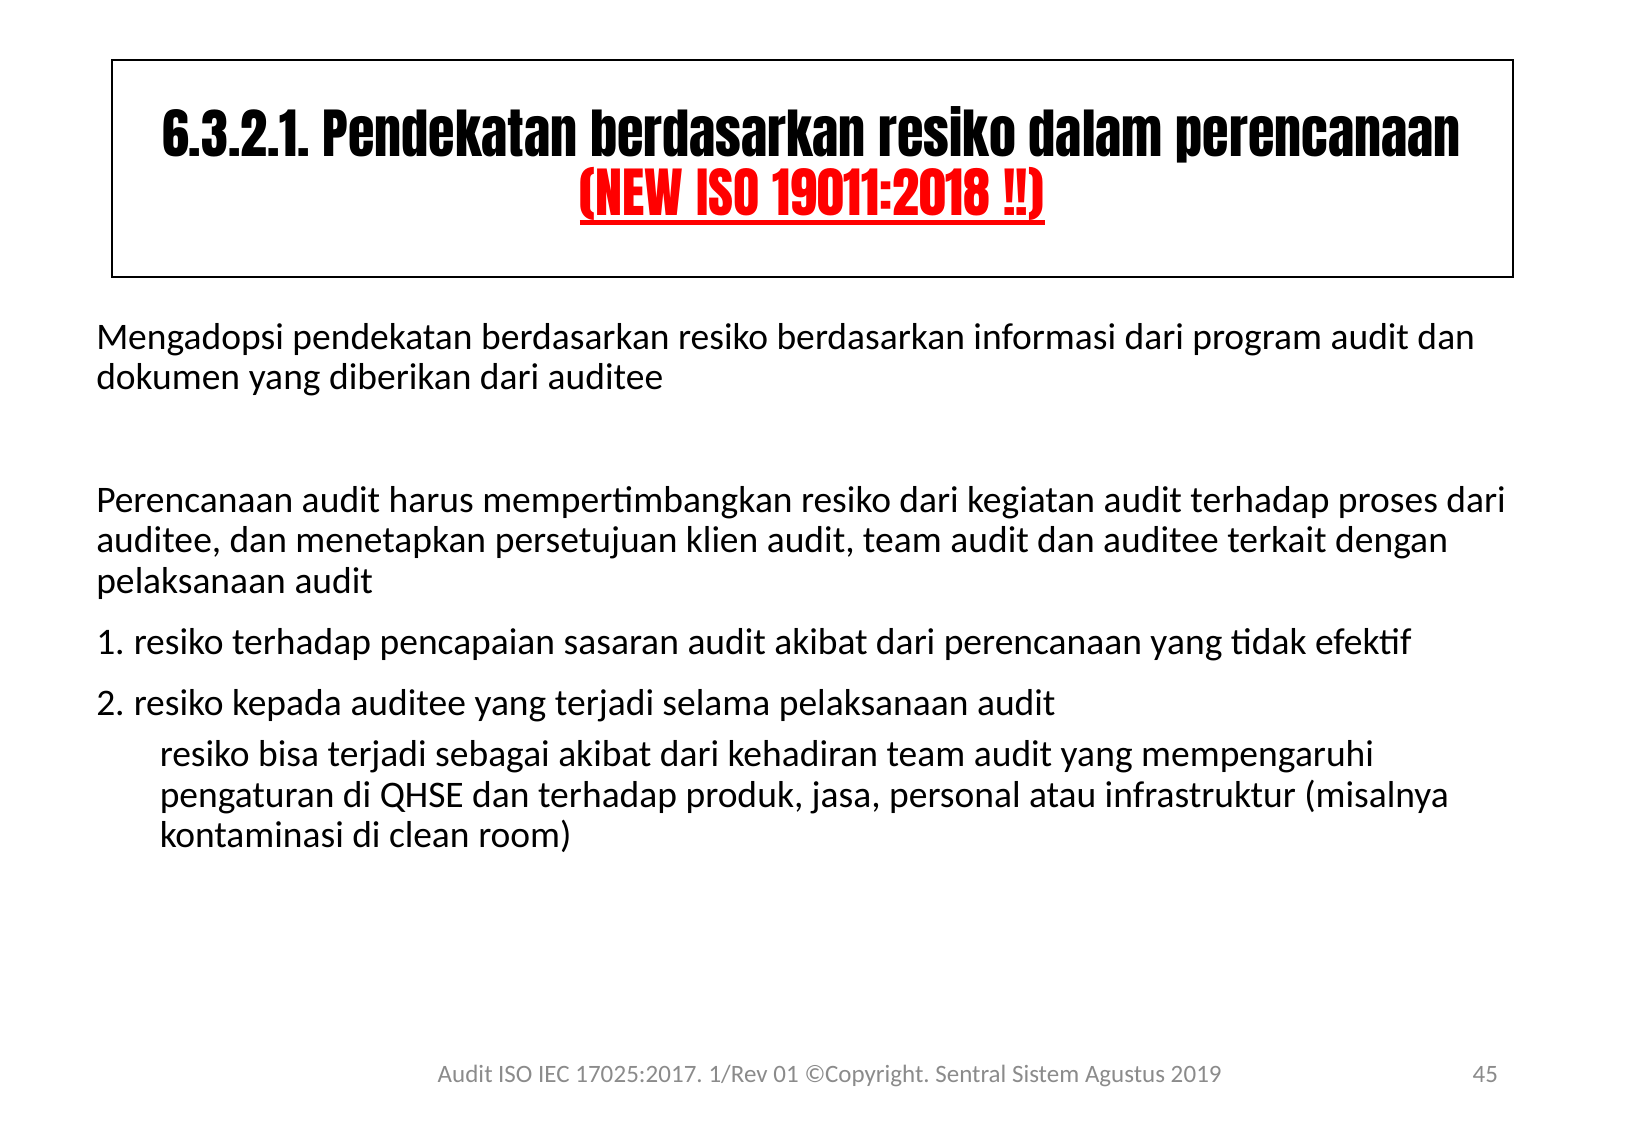

# 6.3.2.1. Pendekatan berdasarkan resiko dalam perencanaan (NEW ISO 19011:2018 !!)
Mengadopsi pendekatan berdasarkan resiko berdasarkan informasi dari program audit dan dokumen yang diberikan dari auditee

Perencanaan audit harus mempertimbangkan resiko dari kegiatan audit terhadap proses dari auditee, dan menetapkan persetujuan klien audit, team audit dan auditee terkait dengan pelaksanaan audit
resiko terhadap pencapaian sasaran audit akibat dari perencanaan yang tidak efektif
resiko kepada auditee yang terjadi selama pelaksanaan audit
resiko bisa terjadi sebagai akibat dari kehadiran team audit yang mempengaruhi pengaturan di QHSE dan terhadap produk, jasa, personal atau infrastruktur (misalnya kontaminasi di clean room)

Audit ISO IEC 17025:2017. 1/Rev 01 ©Copyright. Sentral Sistem Agustus 2019
45